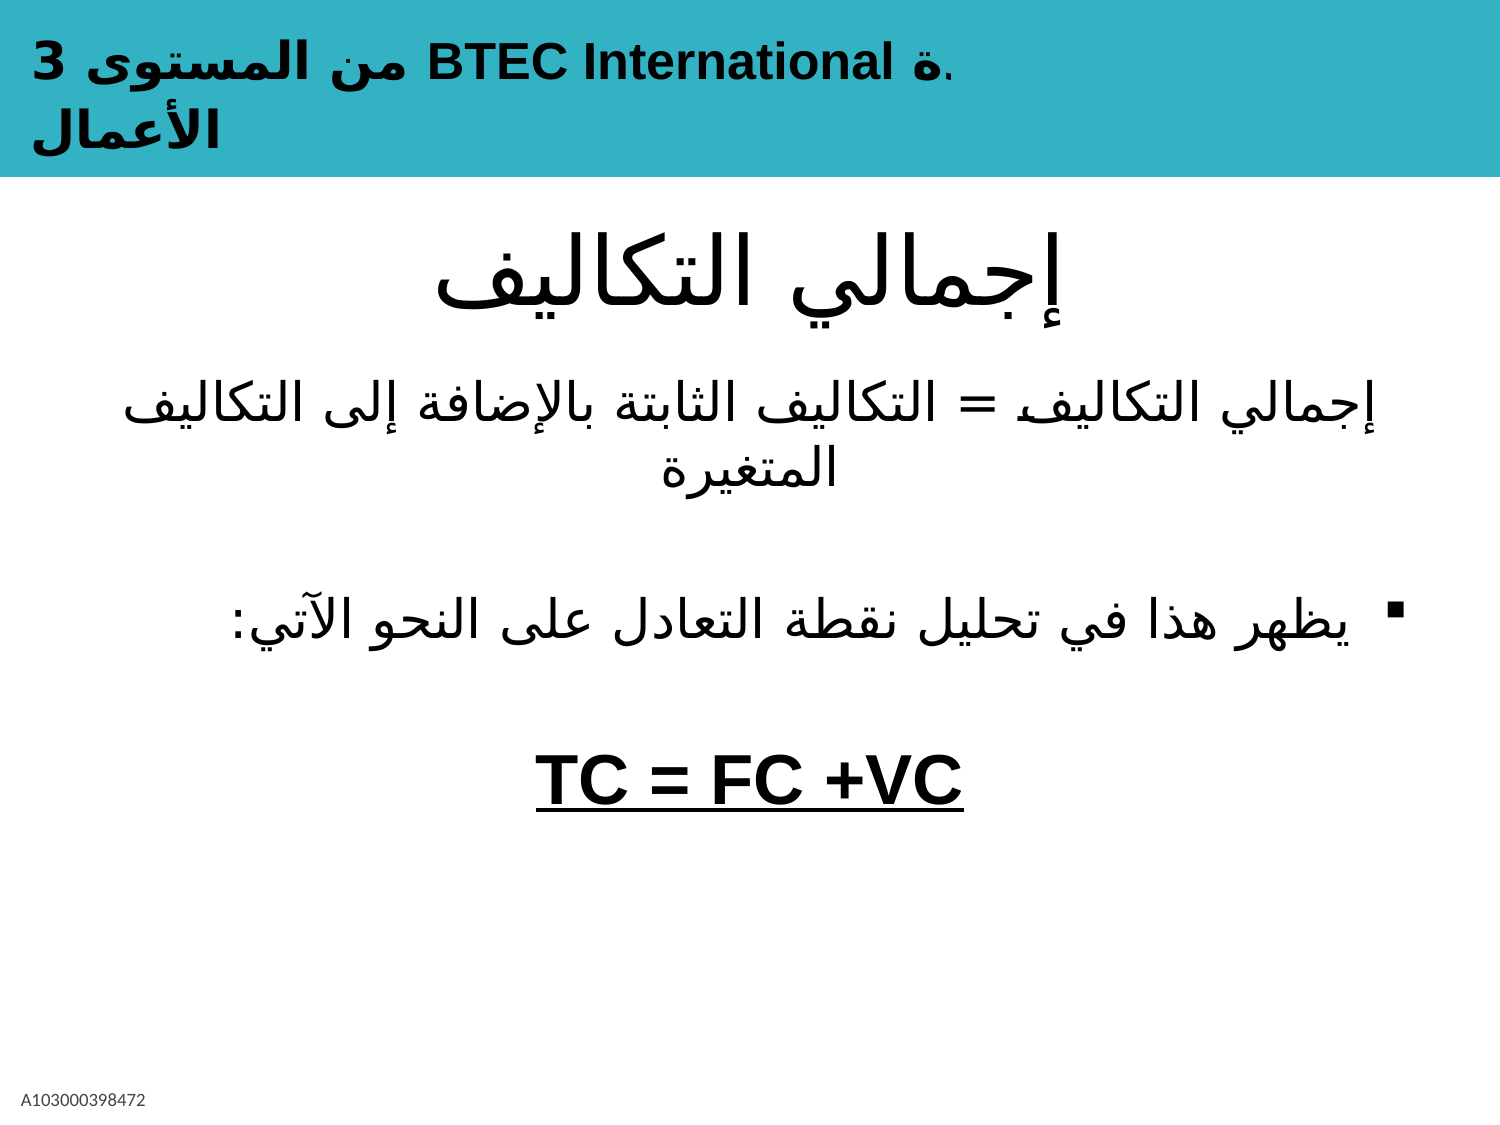

# إجمالي التكاليف
إجمالي التكاليف = التكاليف الثابتة بالإضافة إلى التكاليف المتغيرة

يظهر هذا في تحليل نقطة التعادل على النحو الآتي:

TC = FC +VC
A103000398472